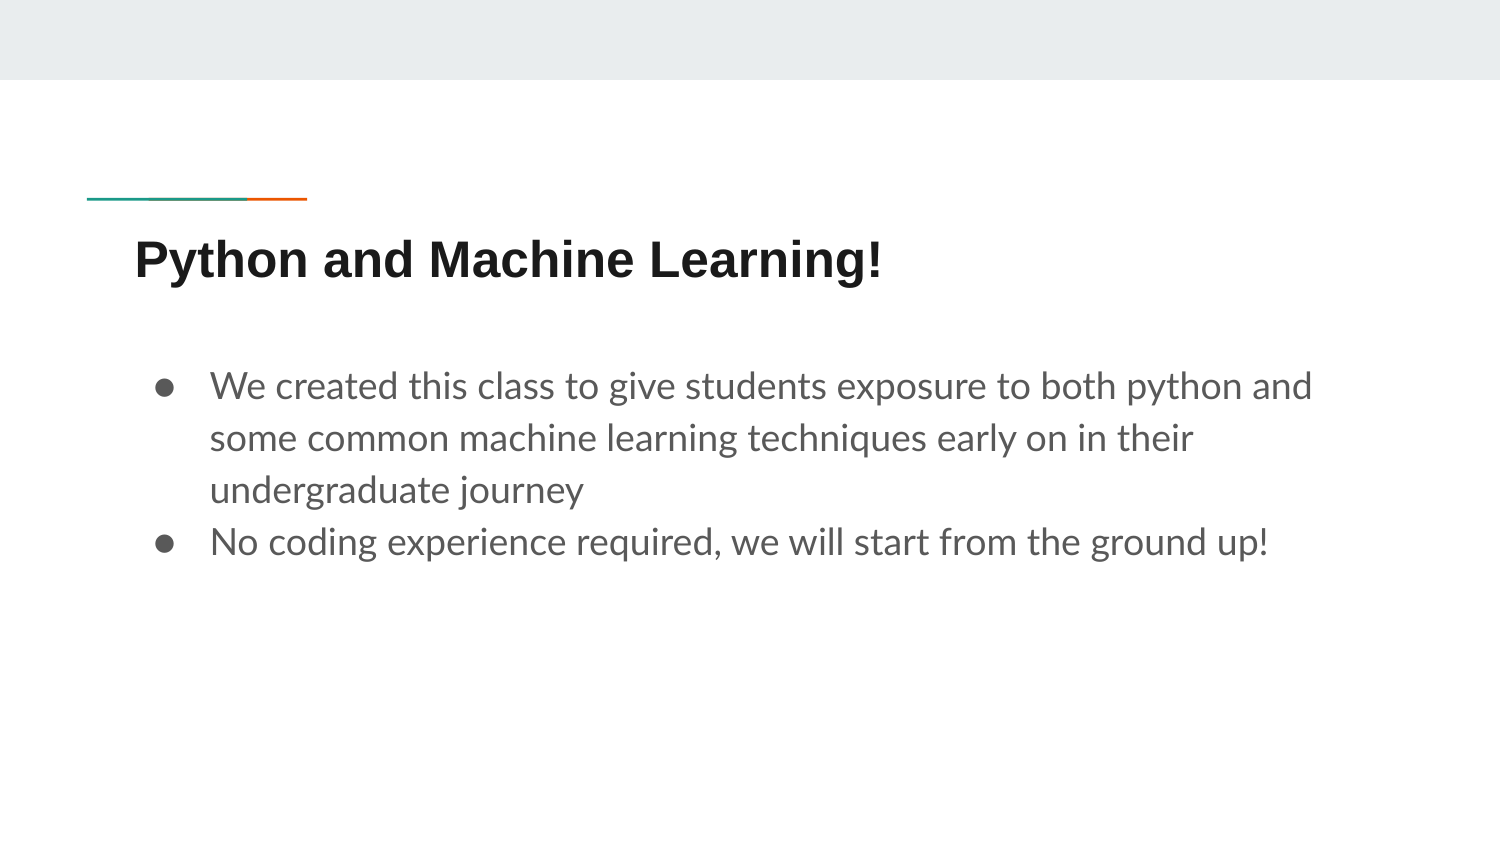

# Python and Machine Learning!
We created this class to give students exposure to both python and some common machine learning techniques early on in their undergraduate journey
No coding experience required, we will start from the ground up!